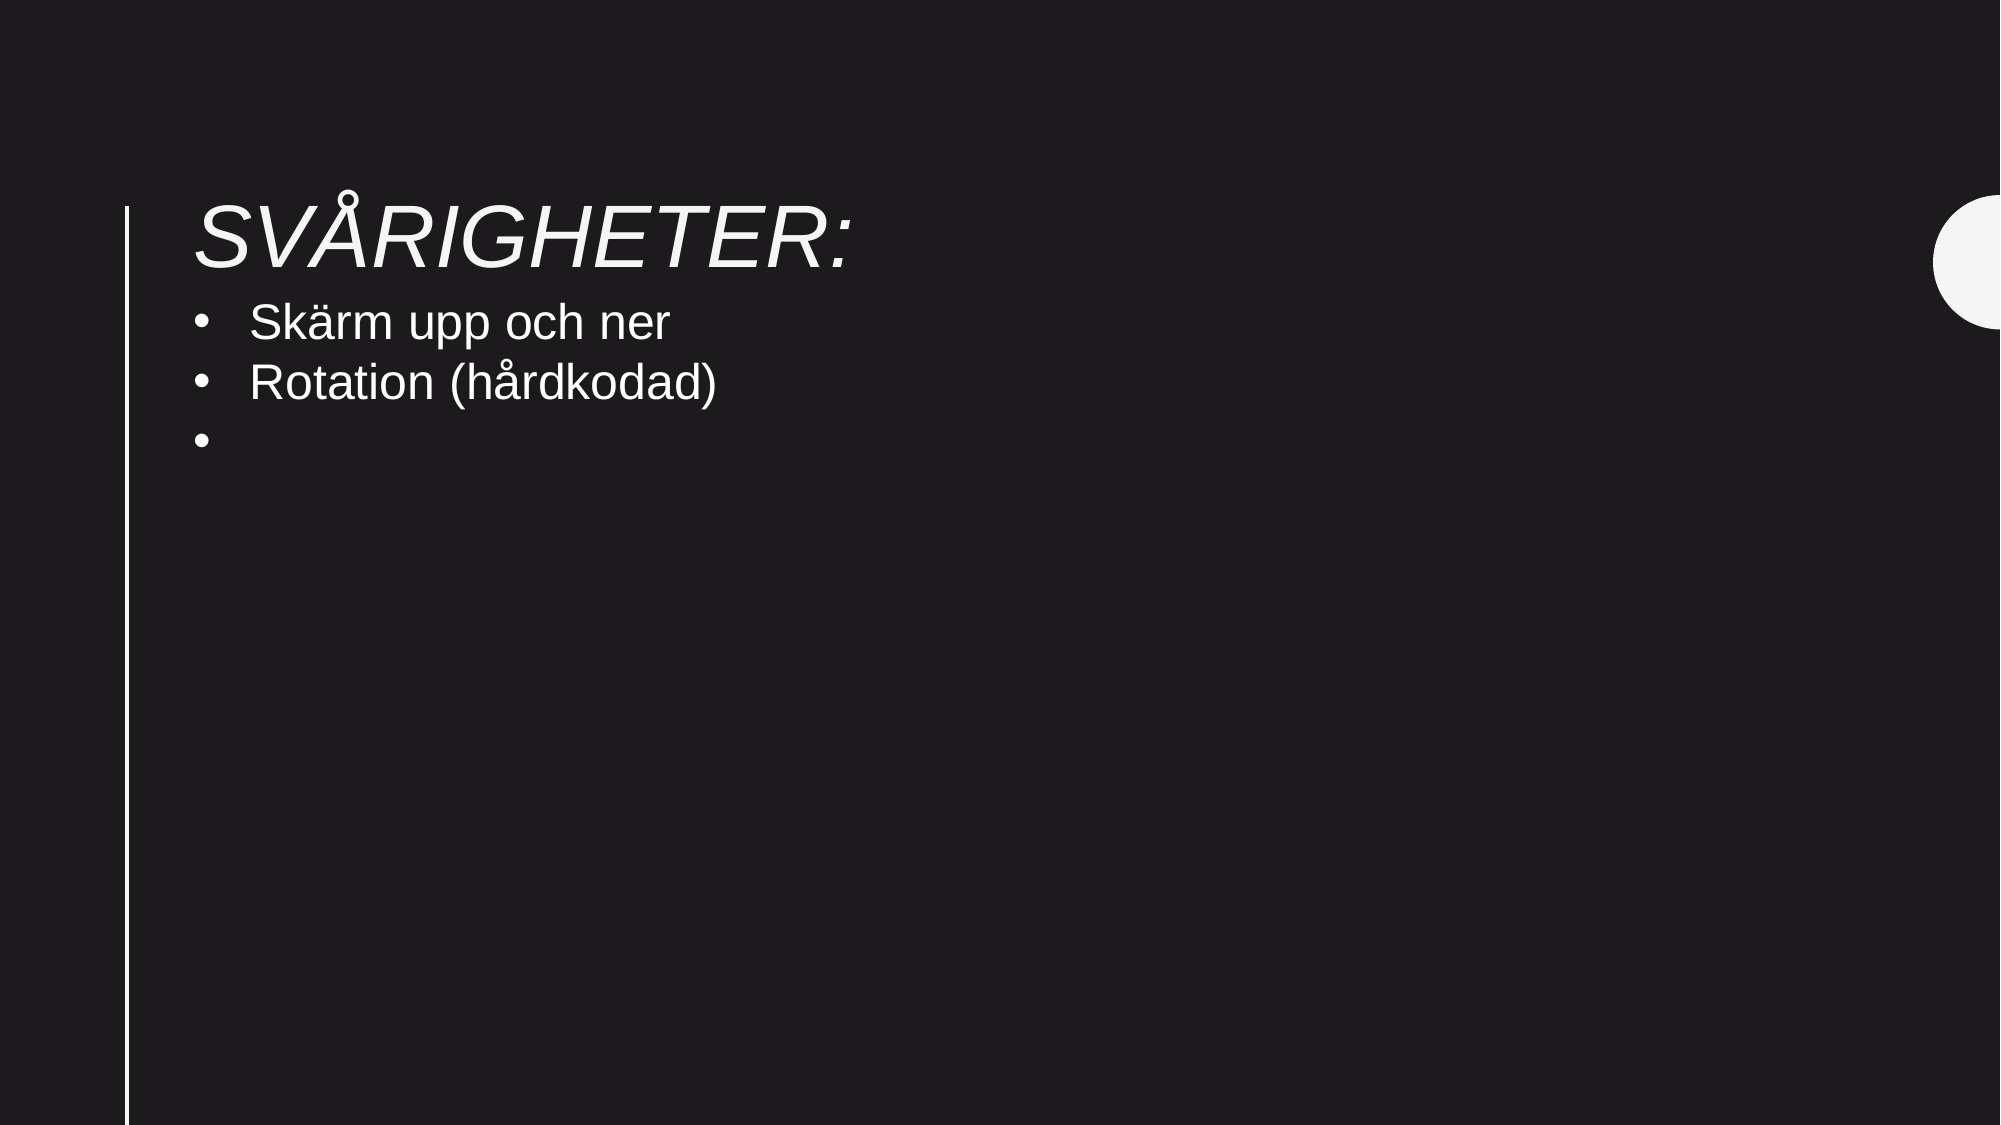

# Svårigheter:
Skärm upp och ner
Rotation (hårdkodad)